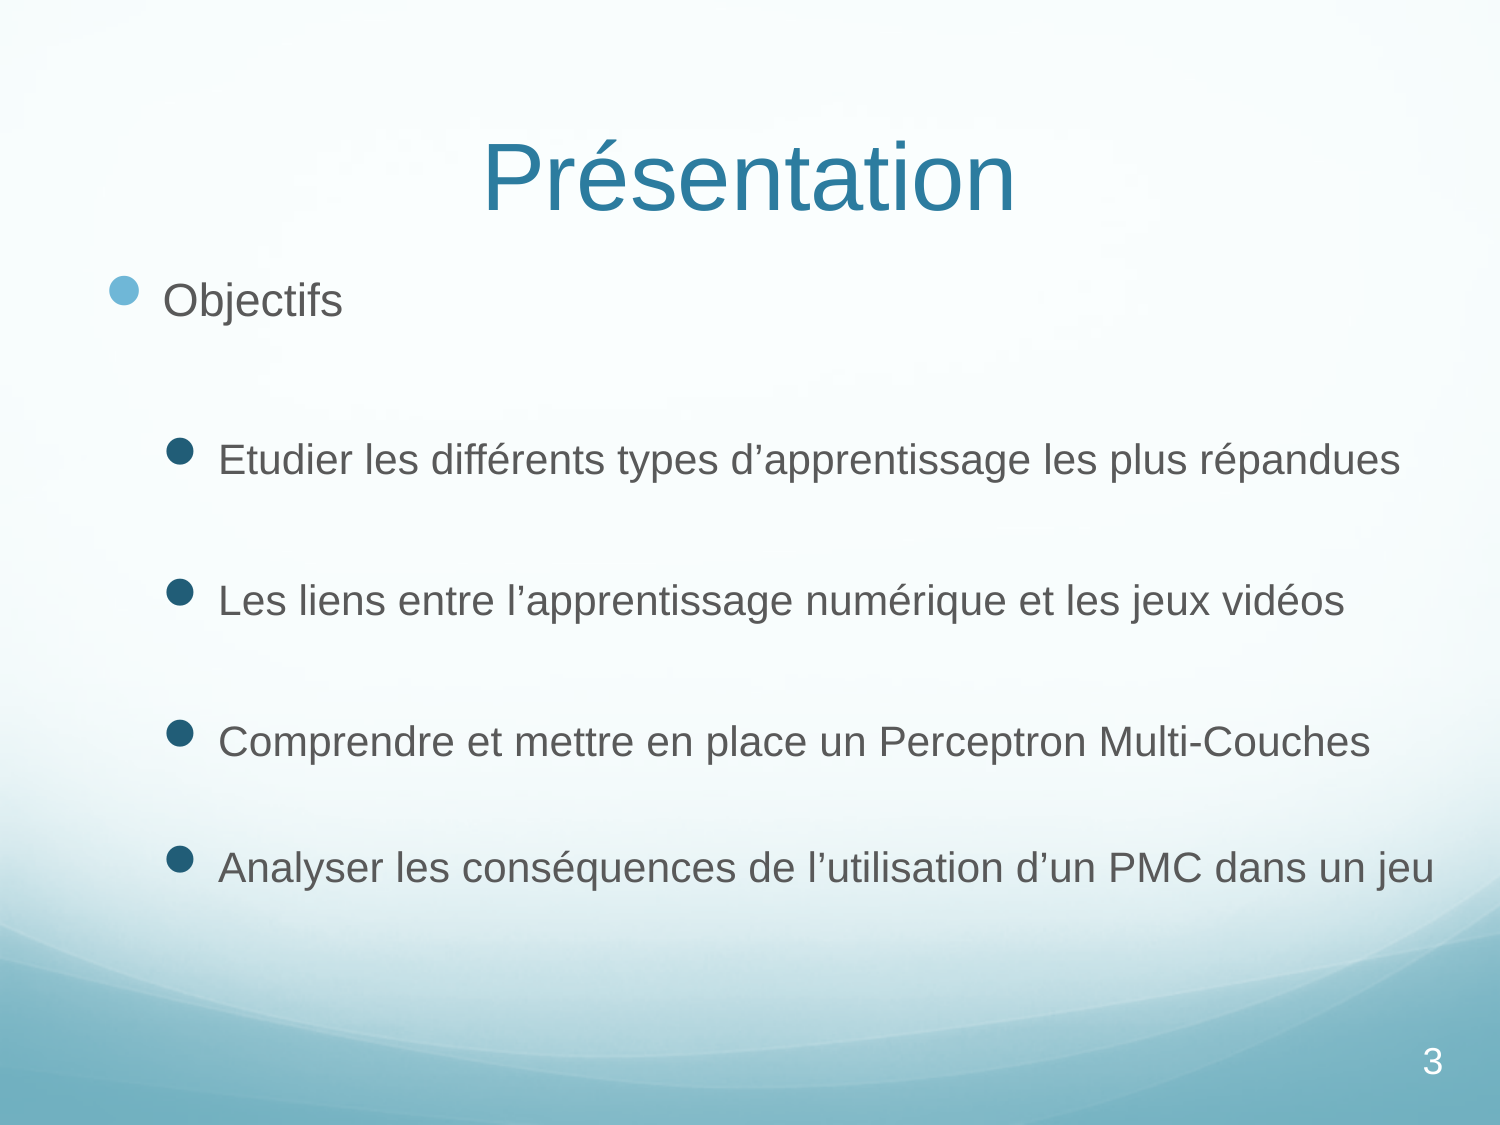

# Présentation
Objectifs

Etudier les différents types d’apprentissage les plus répandues

Les liens entre l’apprentissage numérique et les jeux vidéos

Comprendre et mettre en place un Perceptron Multi-Couches

Analyser les conséquences de l’utilisation d’un PMC dans un jeu
3